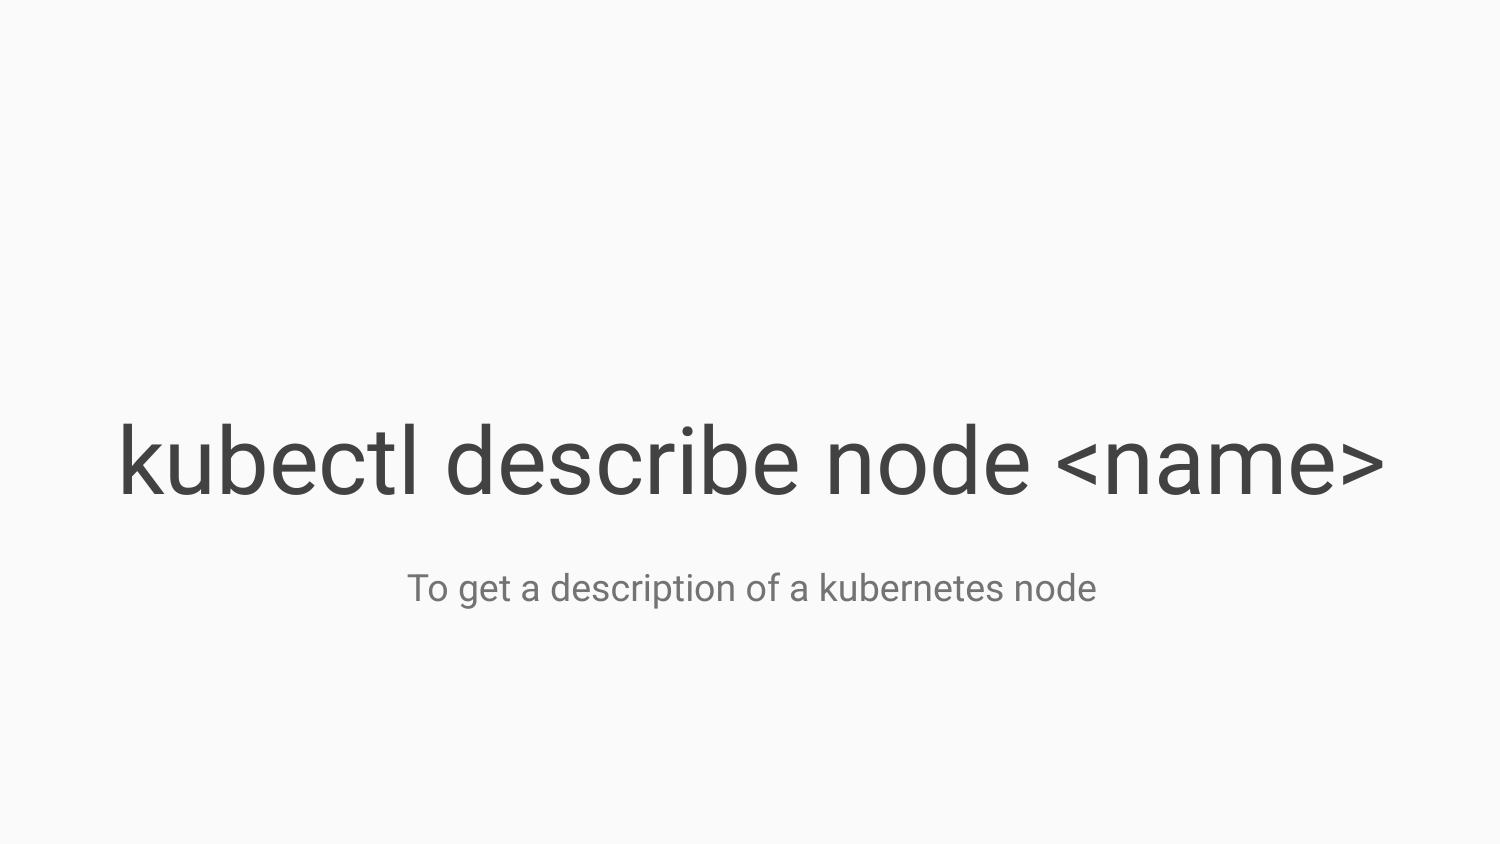

# kubectl describe node <name>
To get a description of a kubernetes node